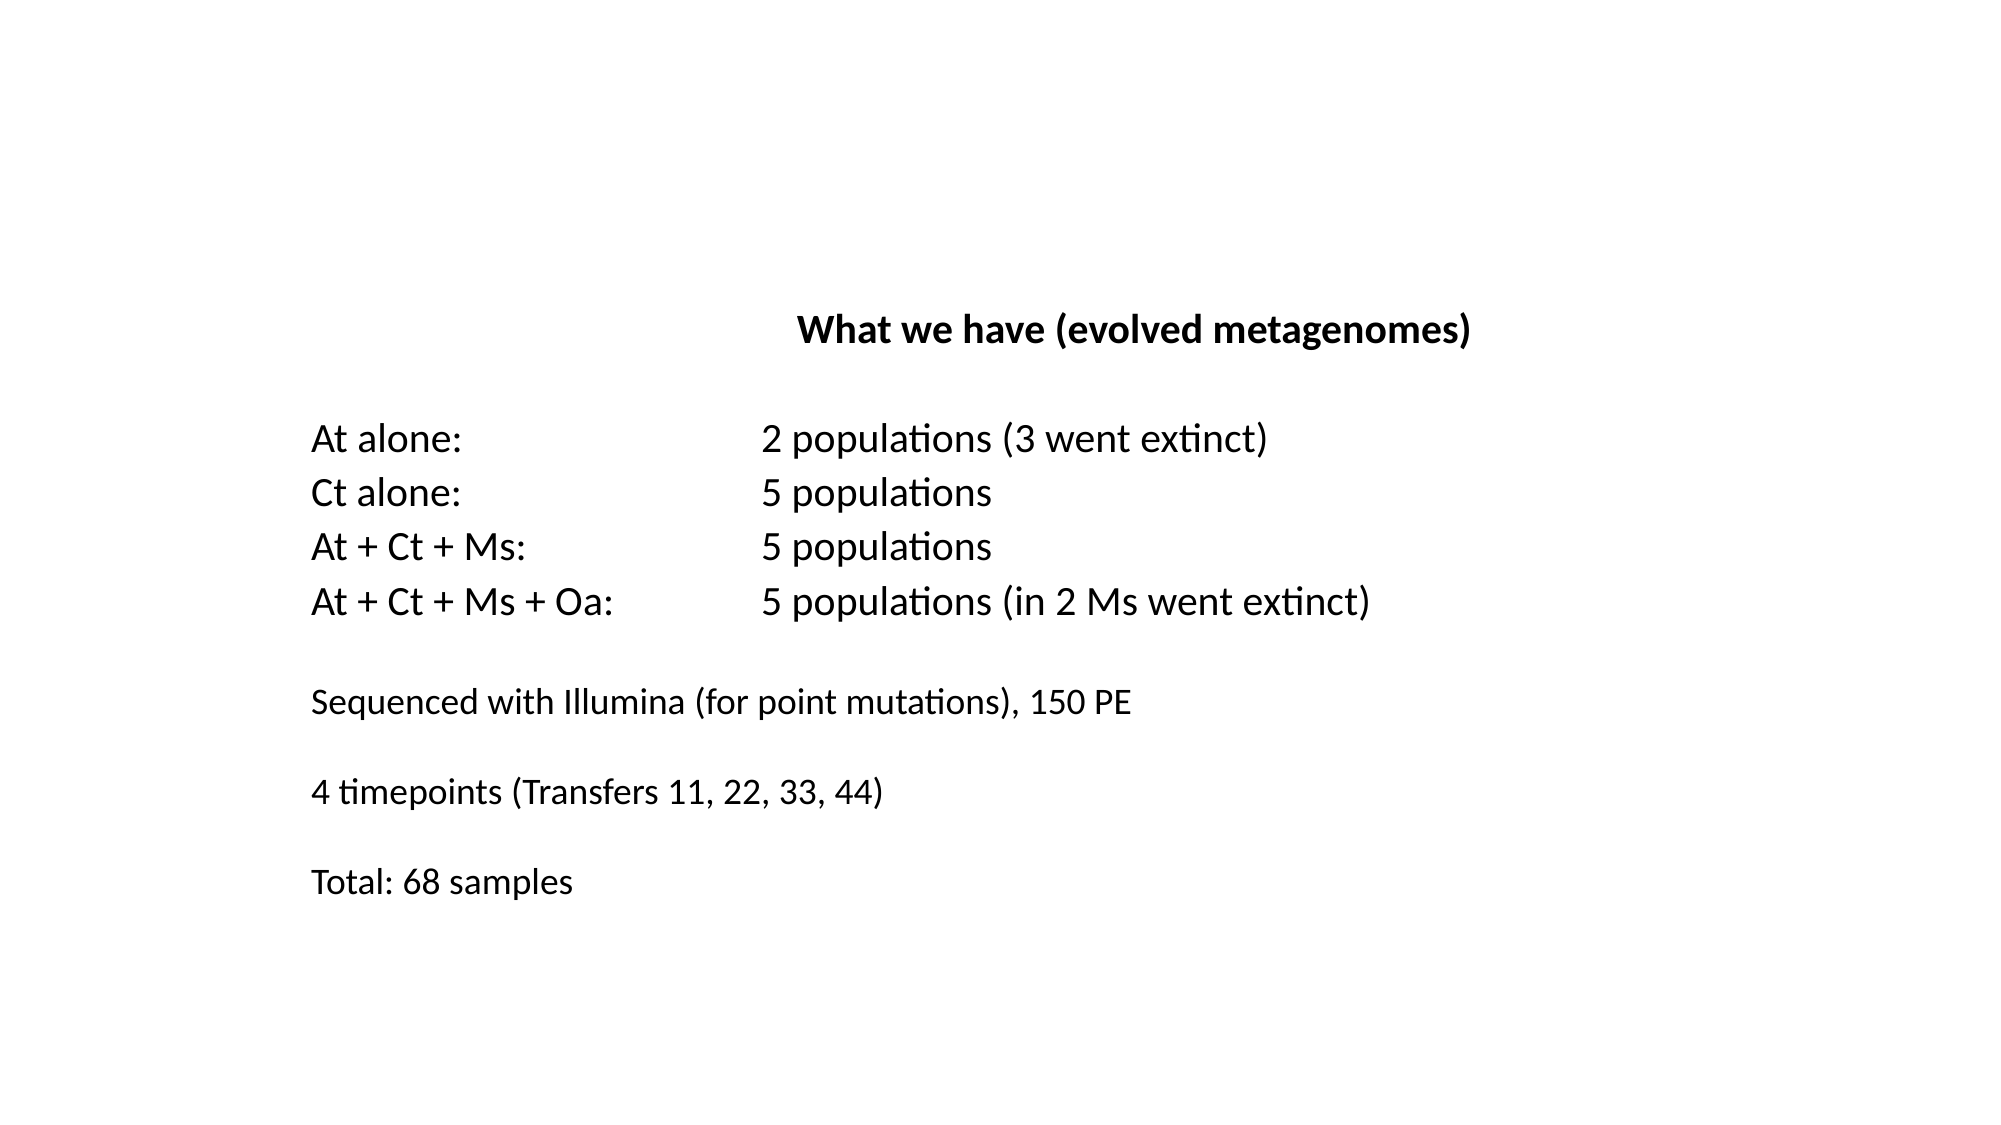

What we have (evolved metagenomes)

At alone: 		2 populations (3 went extinct)
Ct alone: 		5 populations
At + Ct + Ms: 		5 populations
At + Ct + Ms + Oa: 	5 populations (in 2 Ms went extinct)

Sequenced with Illumina (for point mutations), 150 PE

4 timepoints (Transfers 11, 22, 33, 44)

Total: 68 samples